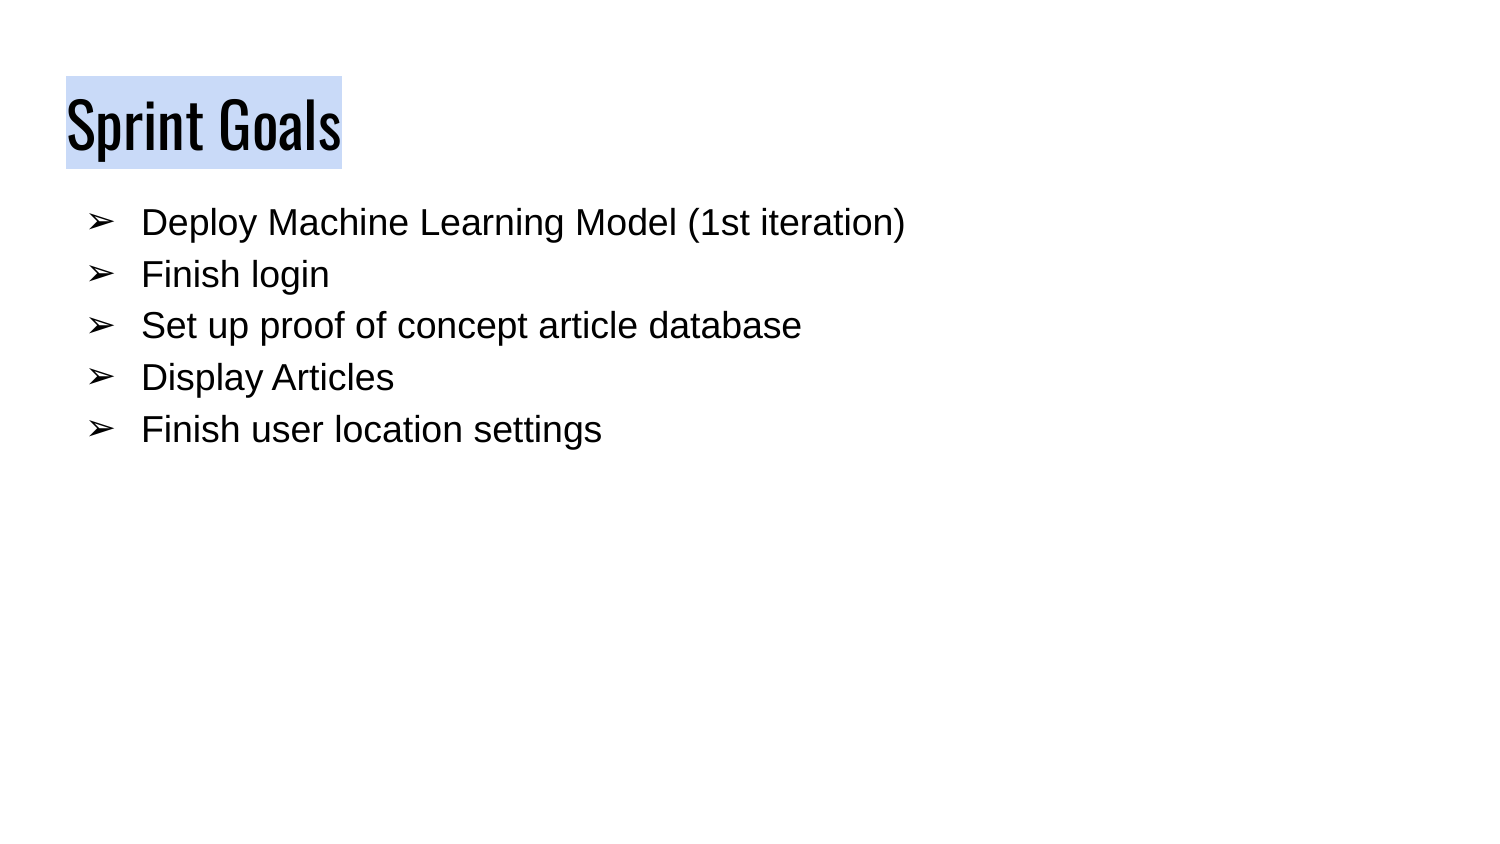

# Sprint Goals
Deploy Machine Learning Model (1st iteration)
Finish login
Set up proof of concept article database
Display Articles
Finish user location settings